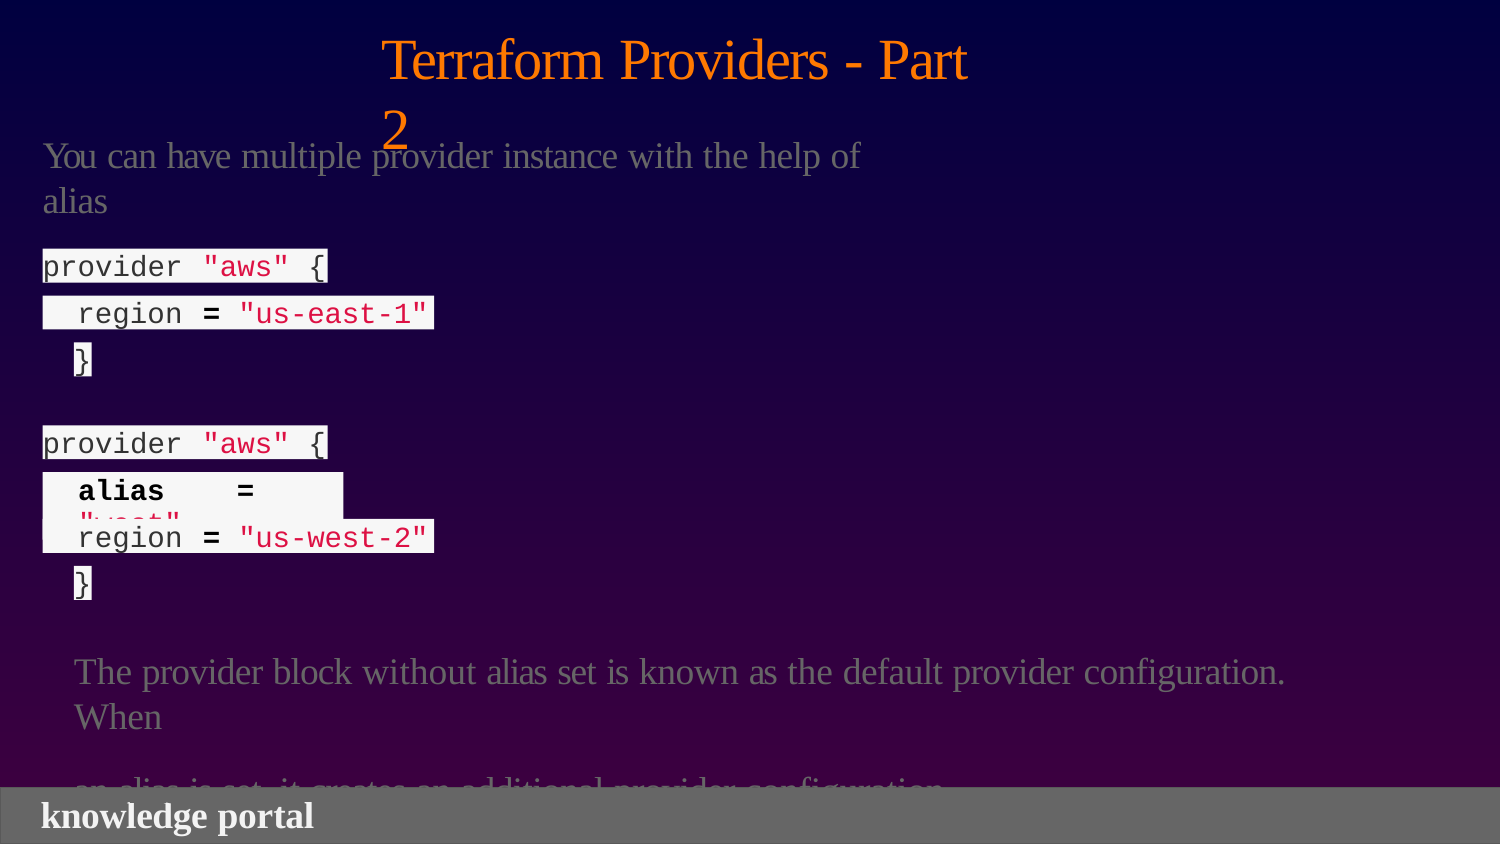

# Terraform Providers - Part 2
You can have multiple provider instance with the help of alias
provider "aws" {
region = "us-east-1"
}
provider "aws" {
alias	= "west"
region = "us-west-2"
}
The provider block without alias set is known as the default provider configuration. When
an alias is set, it creates an additional provider configuration.

knowledge portal